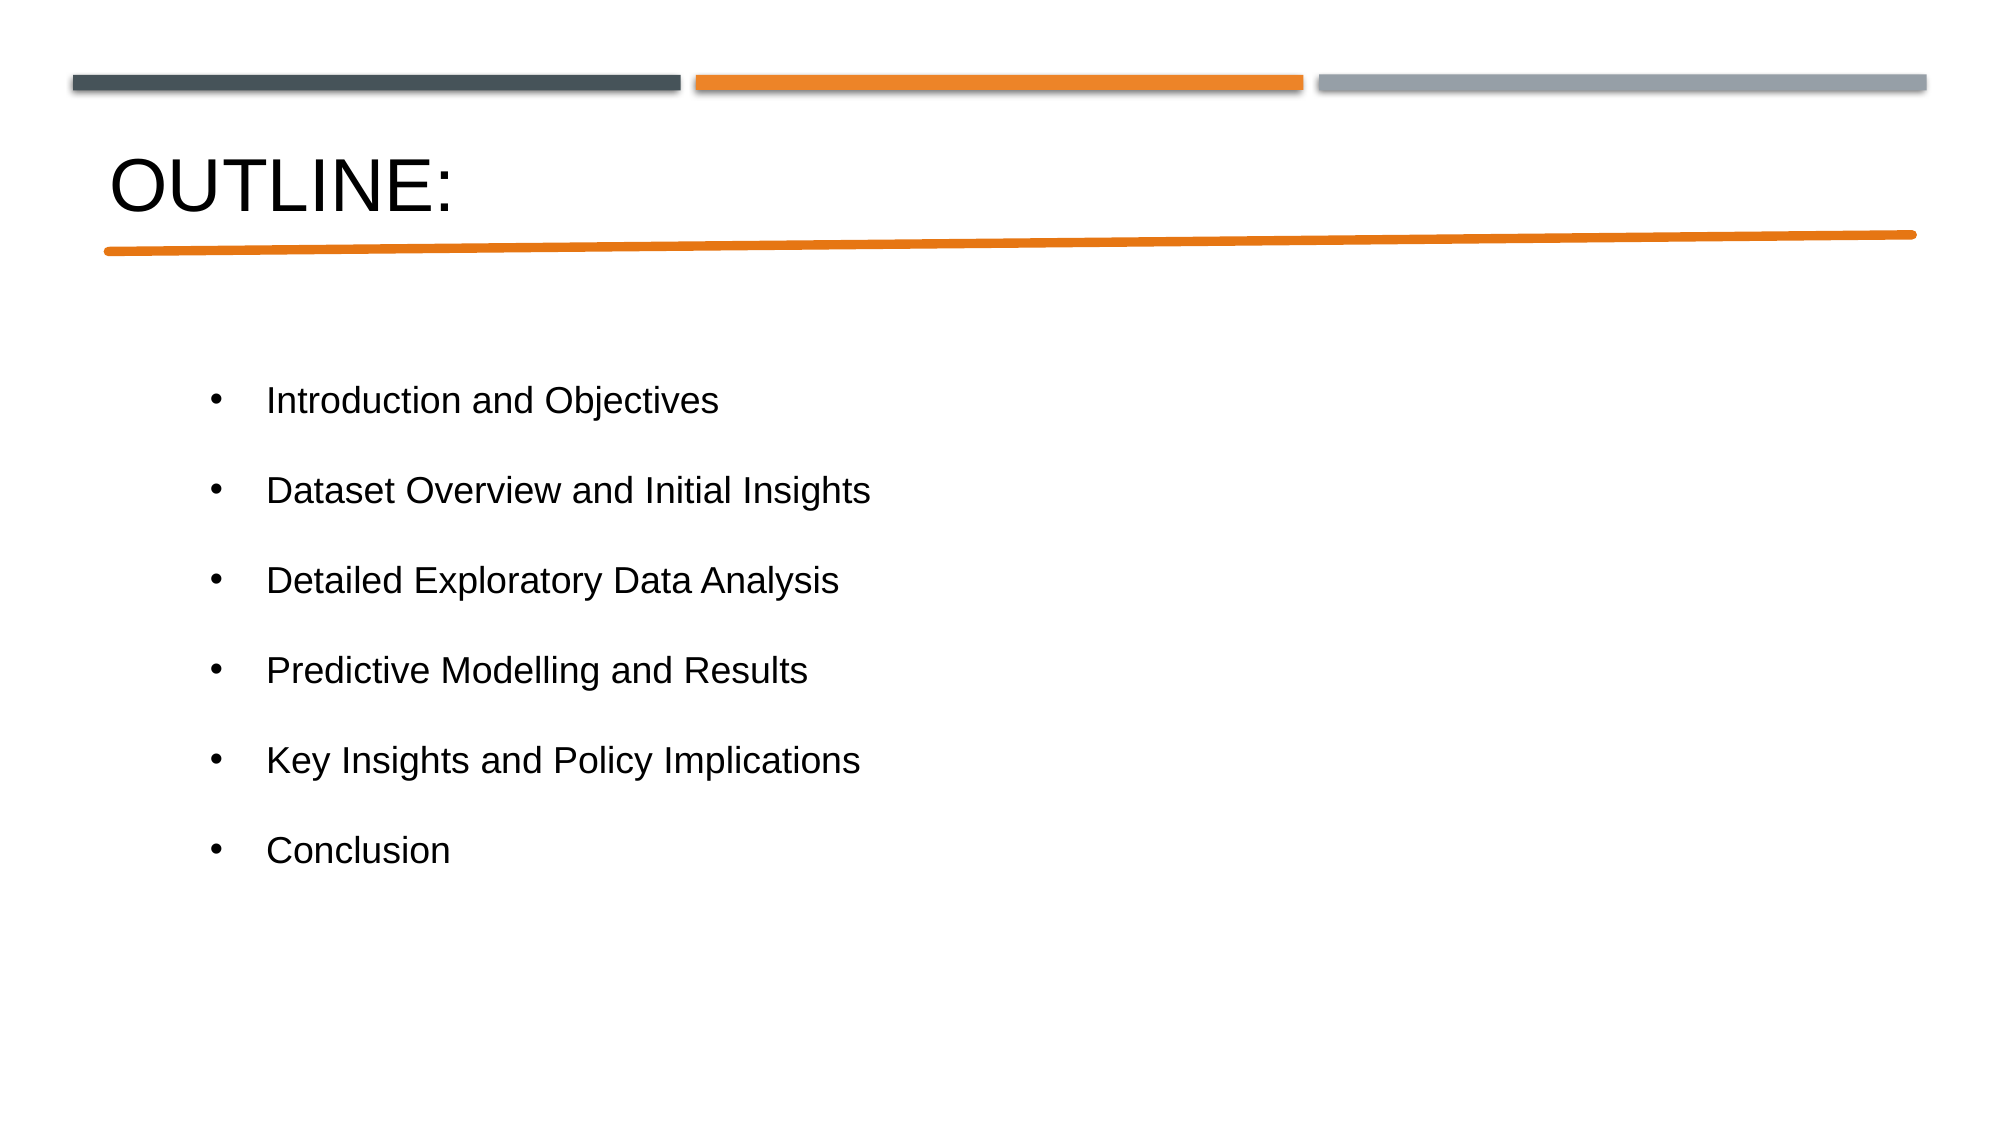

# OUTLINE:
Introduction and Objectives
Dataset Overview and Initial Insights
Detailed Exploratory Data Analysis
Predictive Modelling and Results
Key Insights and Policy Implications
Conclusion